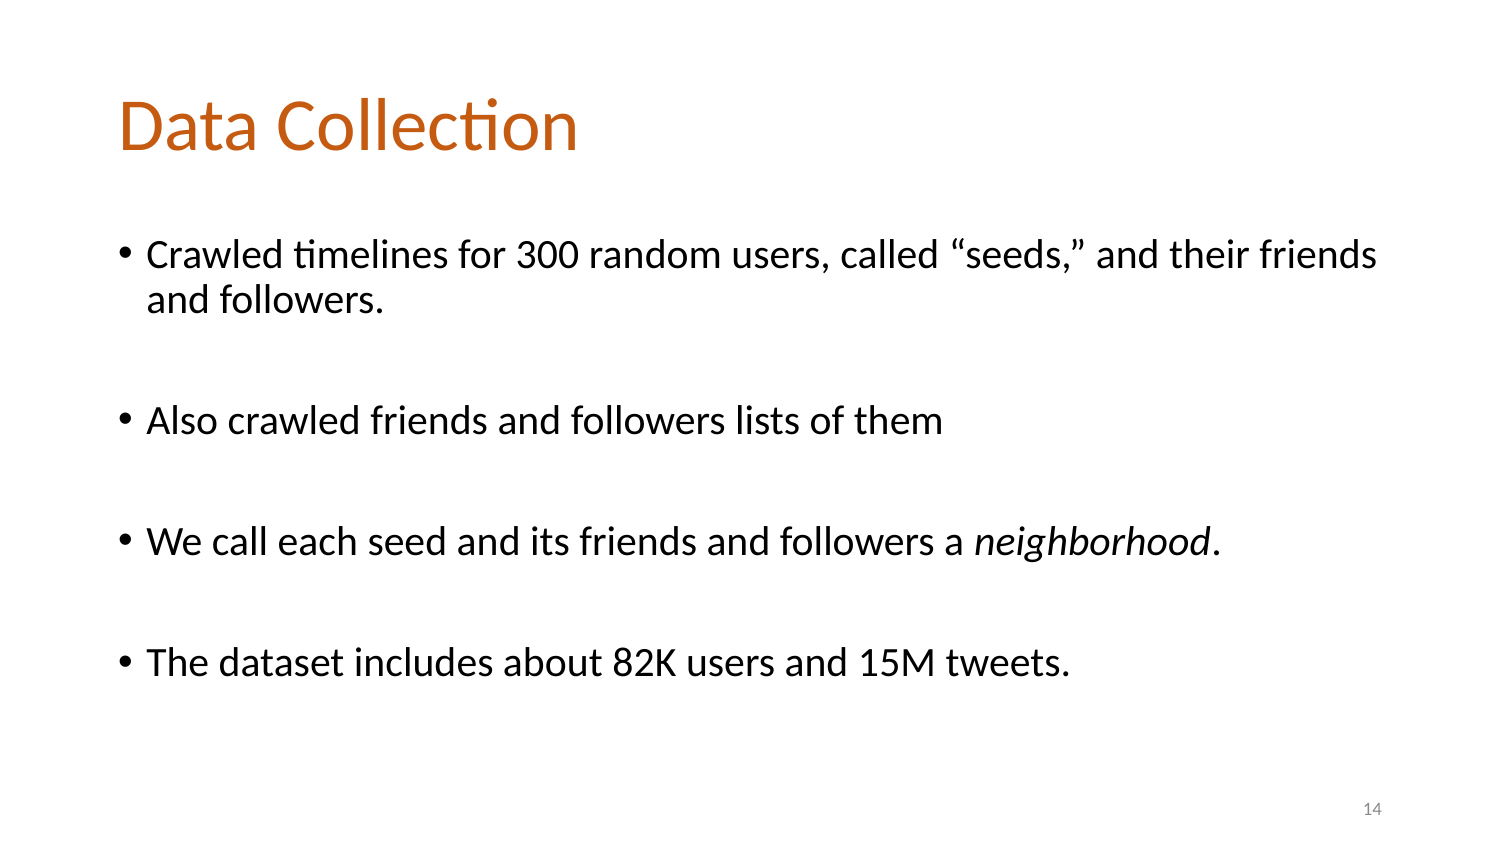

# Data Collection
Crawled timelines for 300 random users, called “seeds,” and their friends and followers.

Also crawled friends and followers lists of them

We call each seed and its friends and followers a neighborhood.

The dataset includes about 82K users and 15M tweets.

14